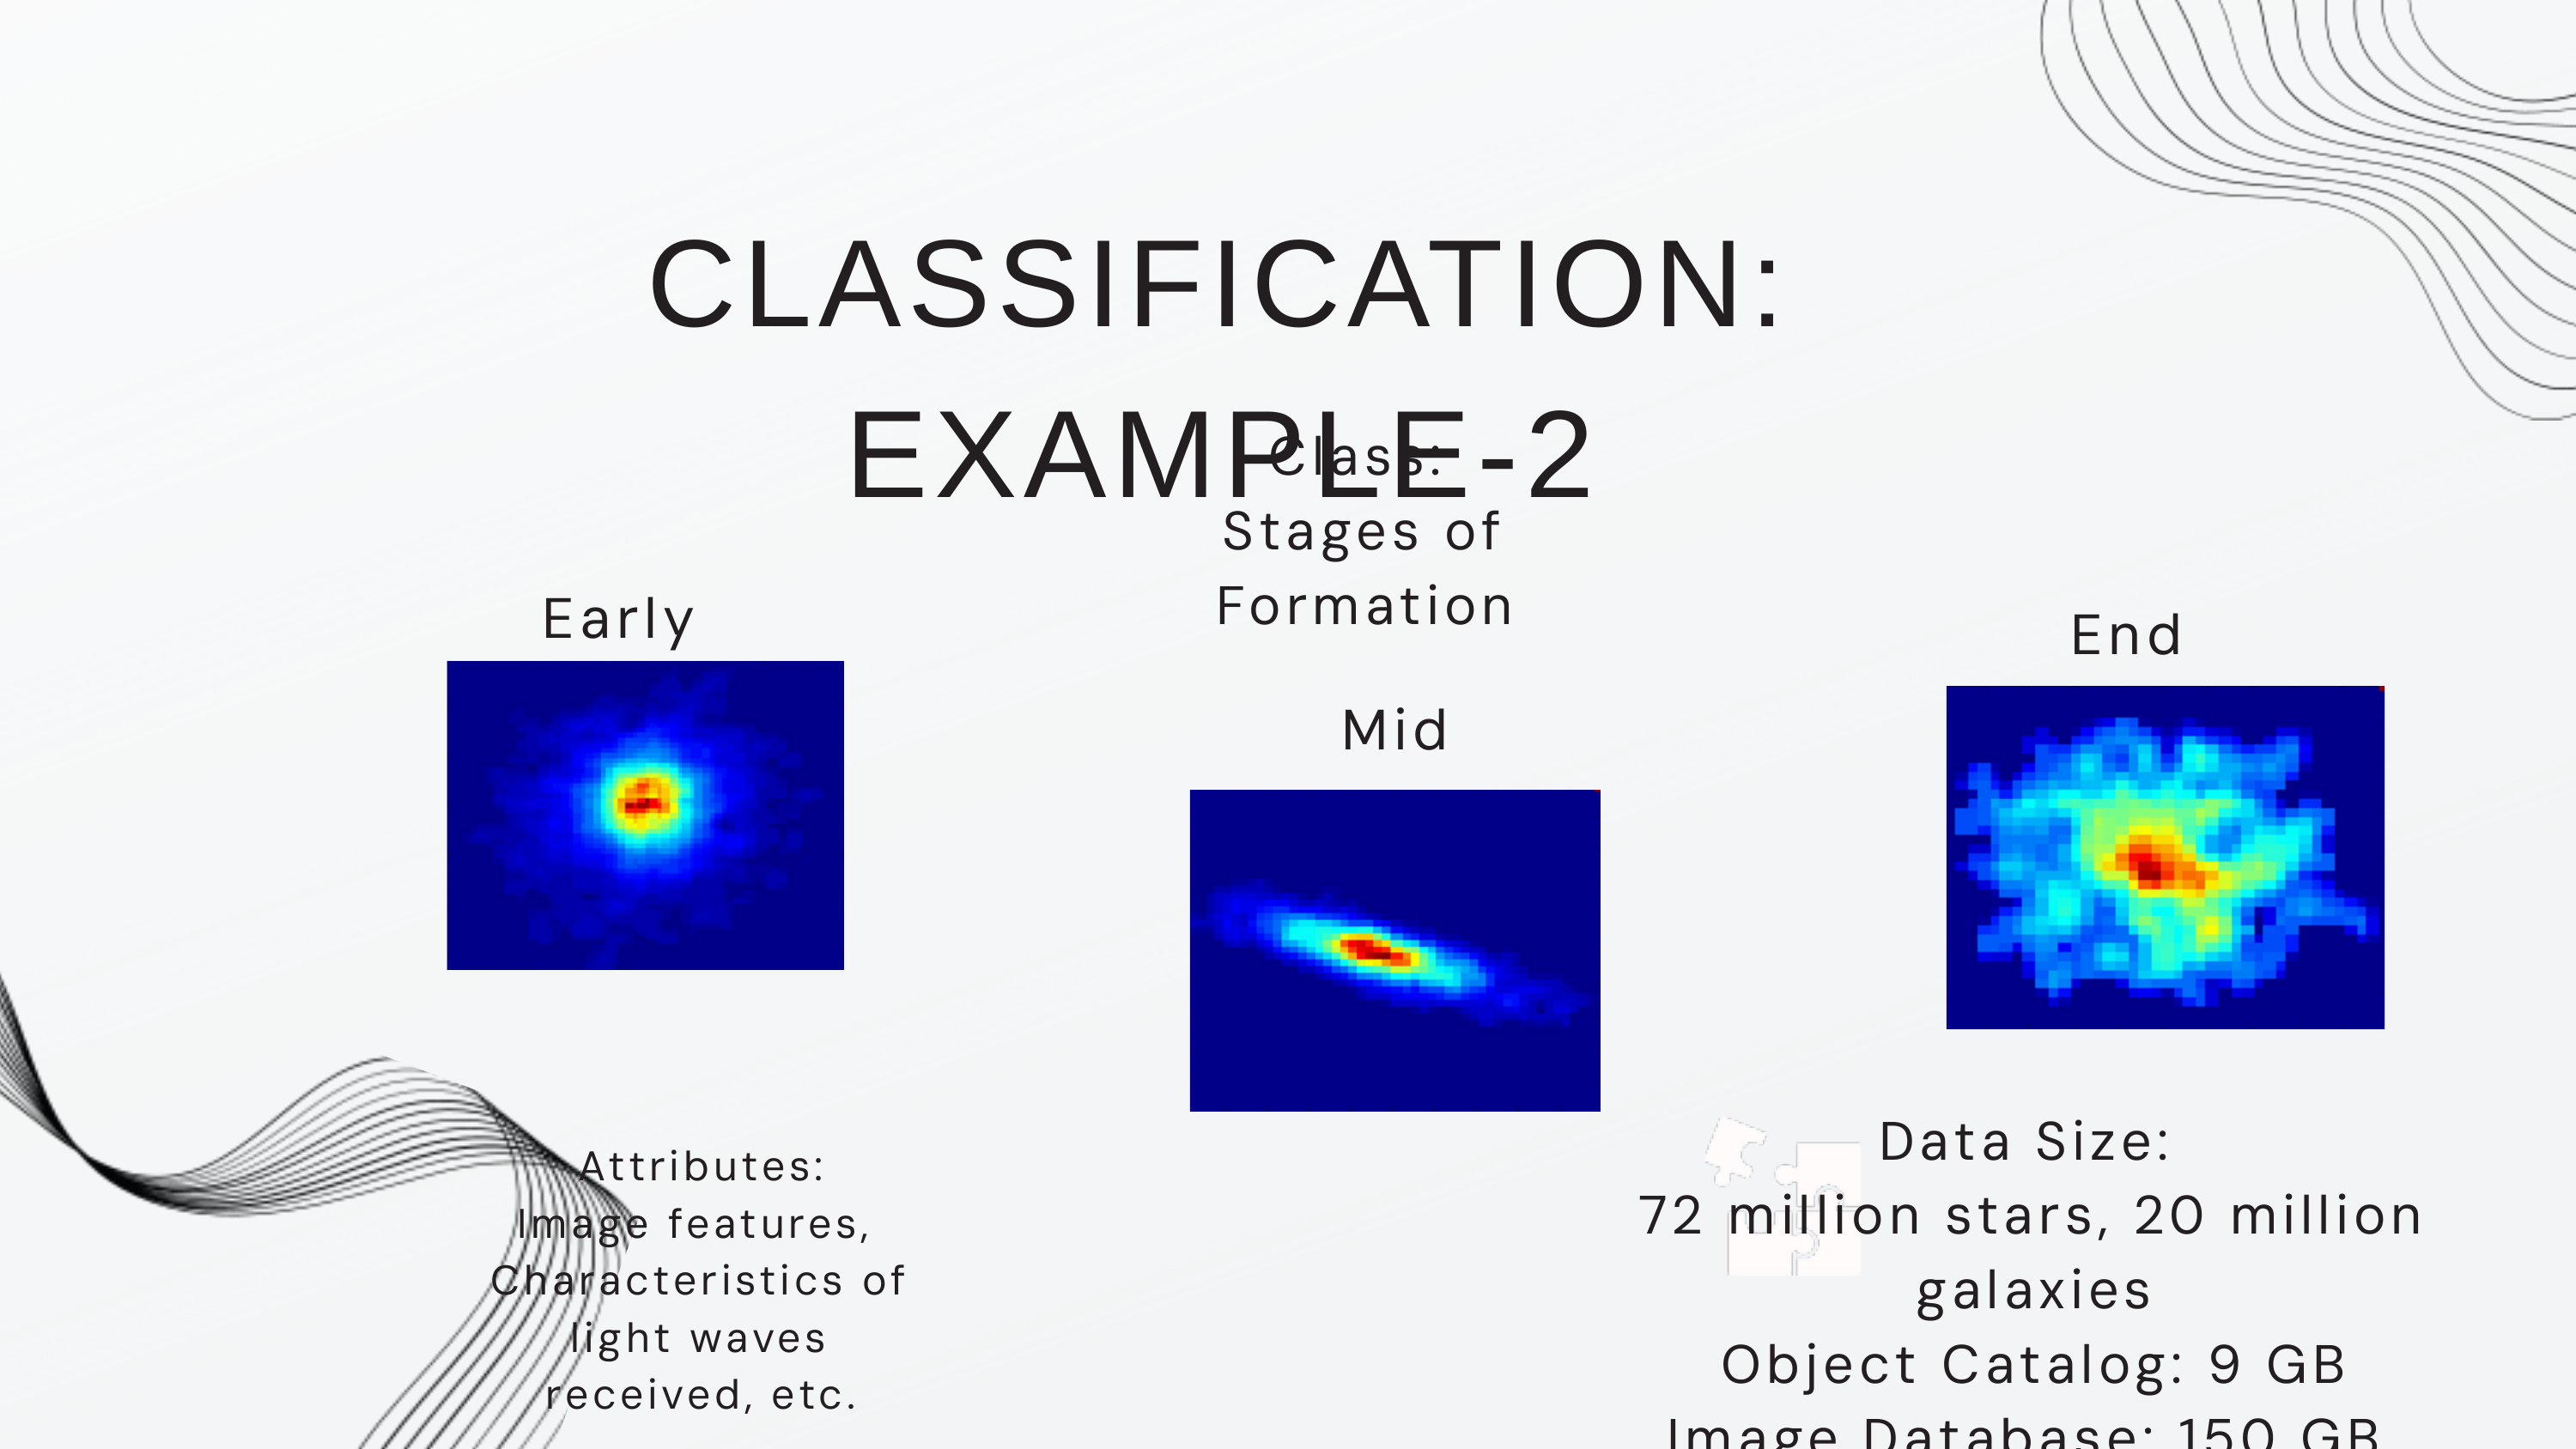

CLASSIFICATION: EXAMPLE-2
Class:
Stages of Formation
Early
End

Mid

Data Size:
72 million stars, 20 million galaxies
Object Catalog: 9 GB
Image Database: 150 GB

Attributes:
Image features,
Characteristics of light waves received, etc.